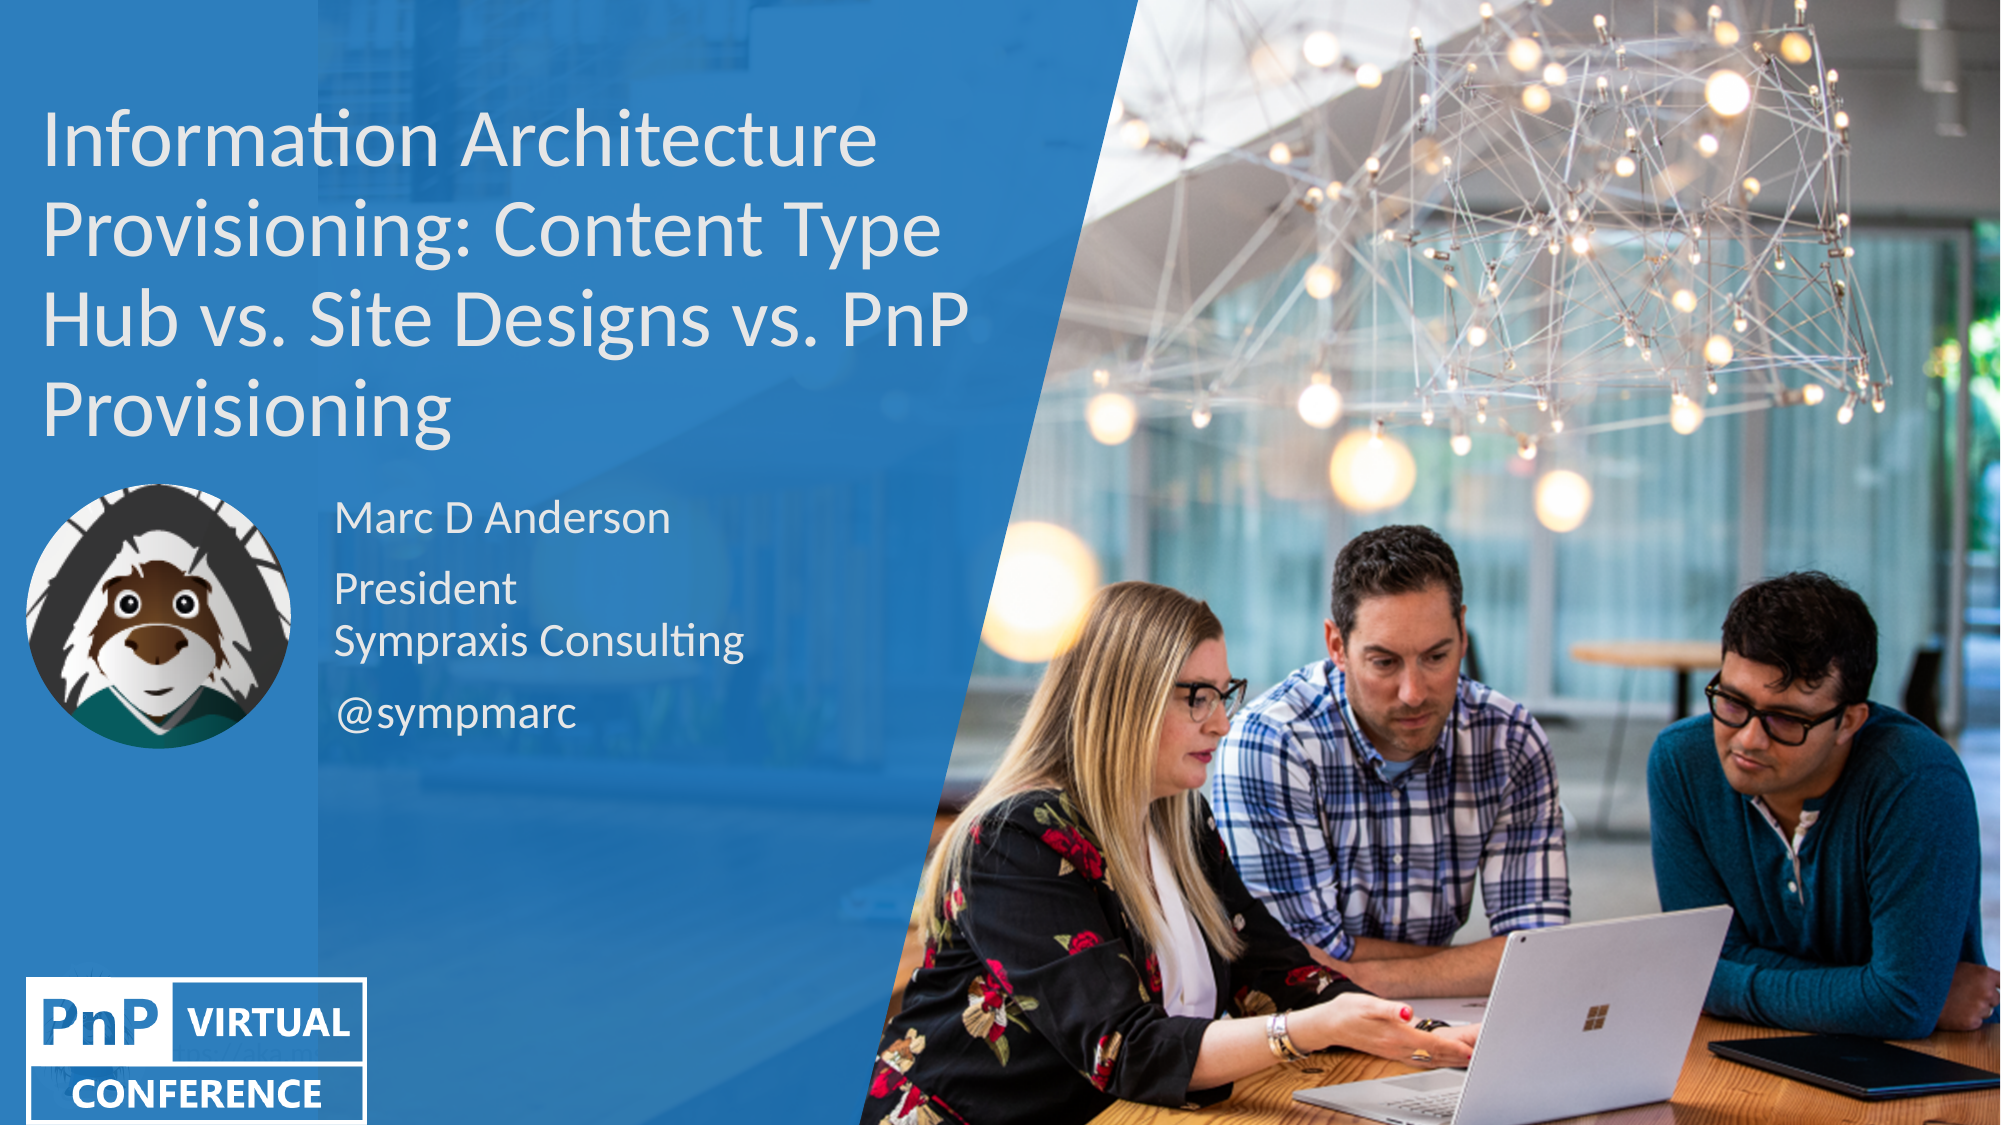

# Information Architecture Provisioning: Content Type Hub vs. Site Designs vs. PnP Provisioning
Marc D Anderson
President
Sympraxis Consulting
@sympmarc